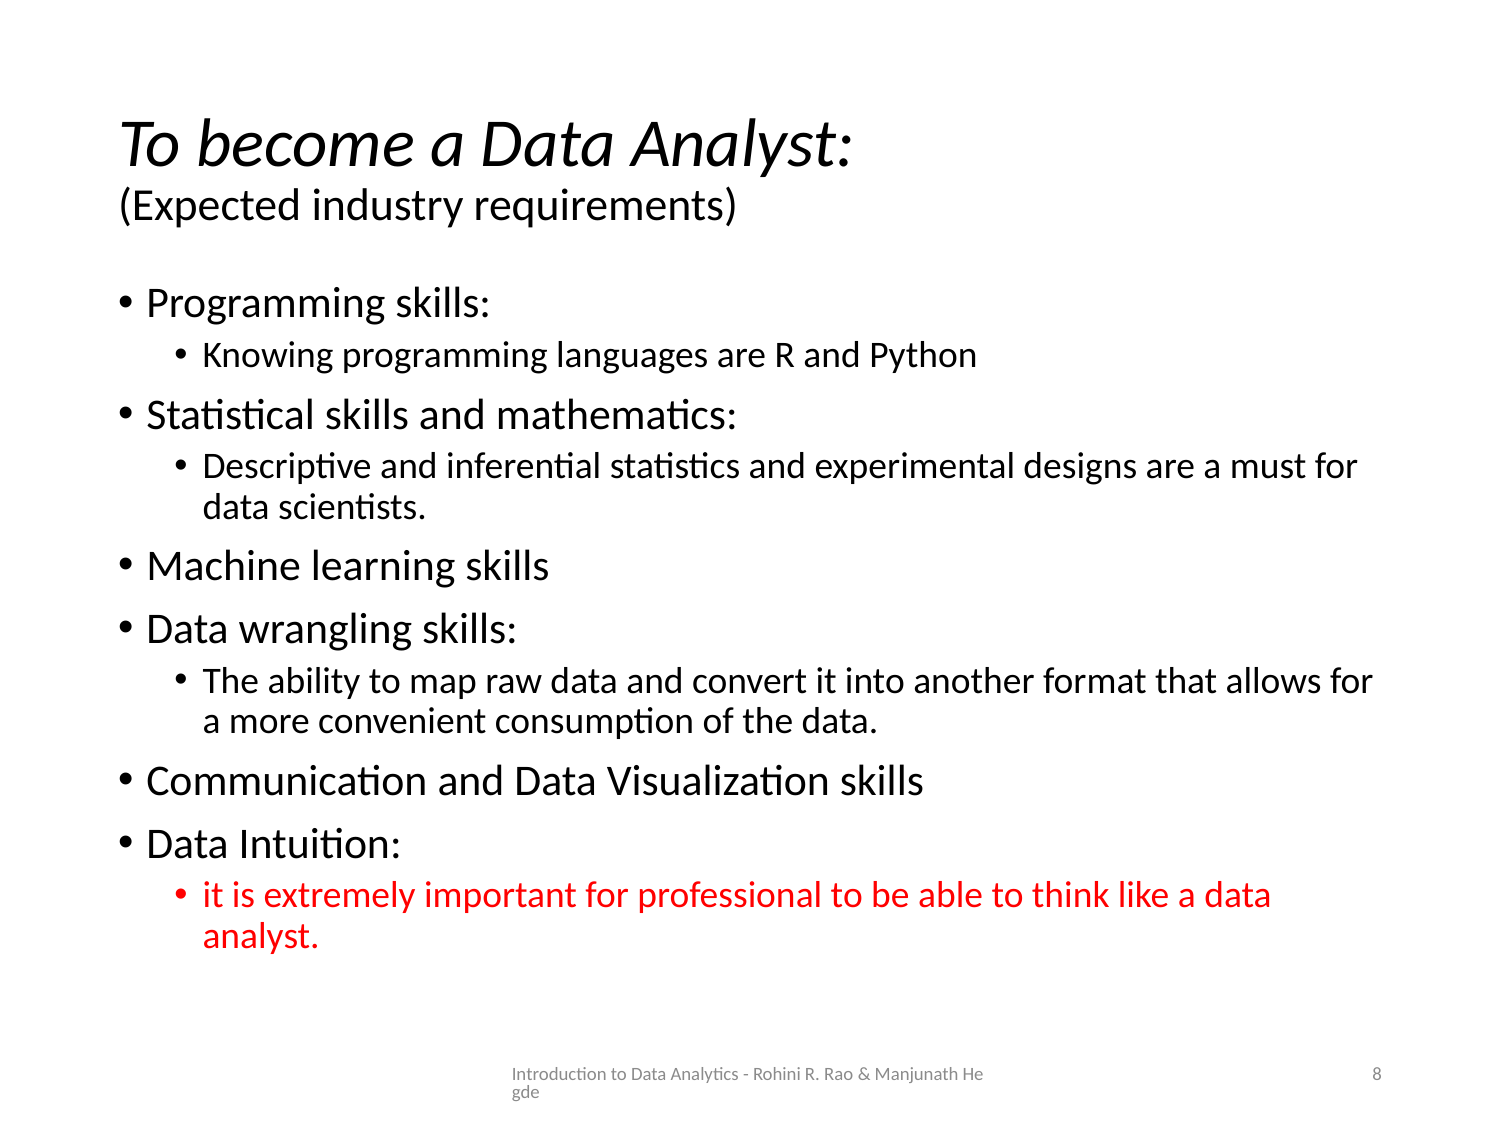

# To become a Data Analyst: (Expected industry requirements)
Programming skills:
Knowing programming languages are R and Python
Statistical skills and mathematics:
Descriptive and inferential statistics and experimental designs are a must for data scientists.
Machine learning skills
Data wrangling skills:
The ability to map raw data and convert it into another format that allows for a more convenient consumption of the data.
Communication and Data Visualization skills
Data Intuition:
it is extremely important for professional to be able to think like a data analyst.

Introduction to Data Analytics - Rohini R. Rao & Manjunath Hegde
8